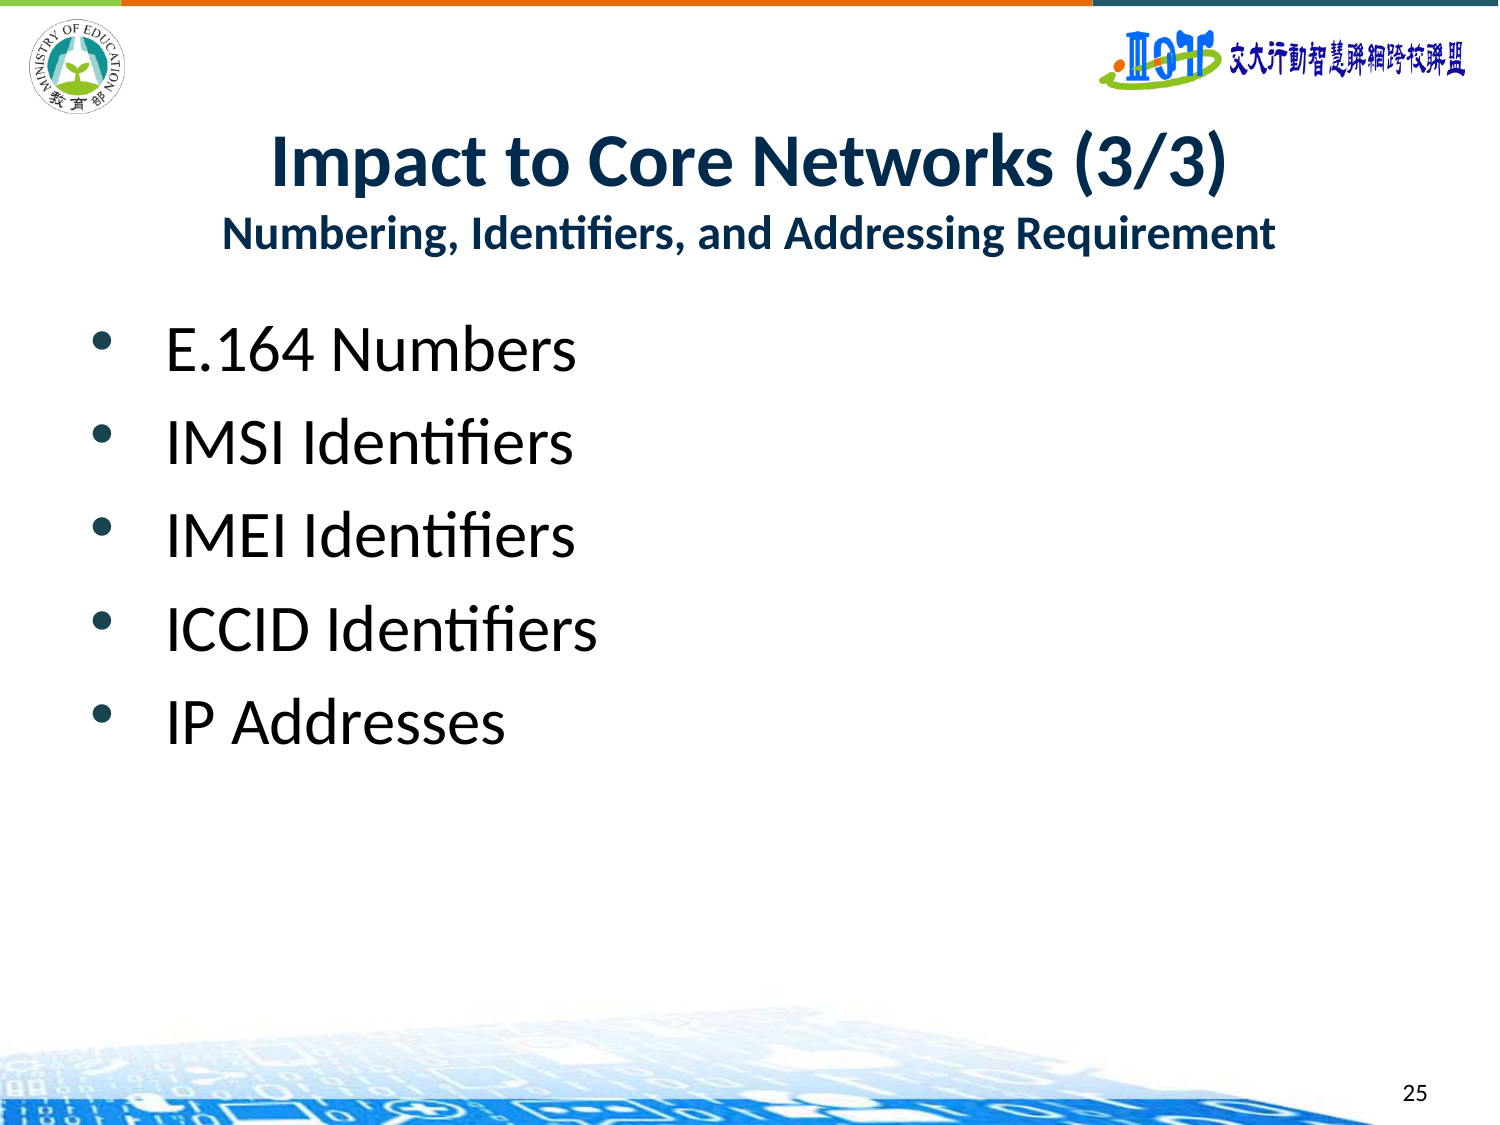

# Impact to Core Networks (3/3) Numbering, Identifiers, and Addressing Requirement
E.164 Numbers
IMSI Identifiers
IMEI Identifiers
ICCID Identifiers
IP Addresses

25